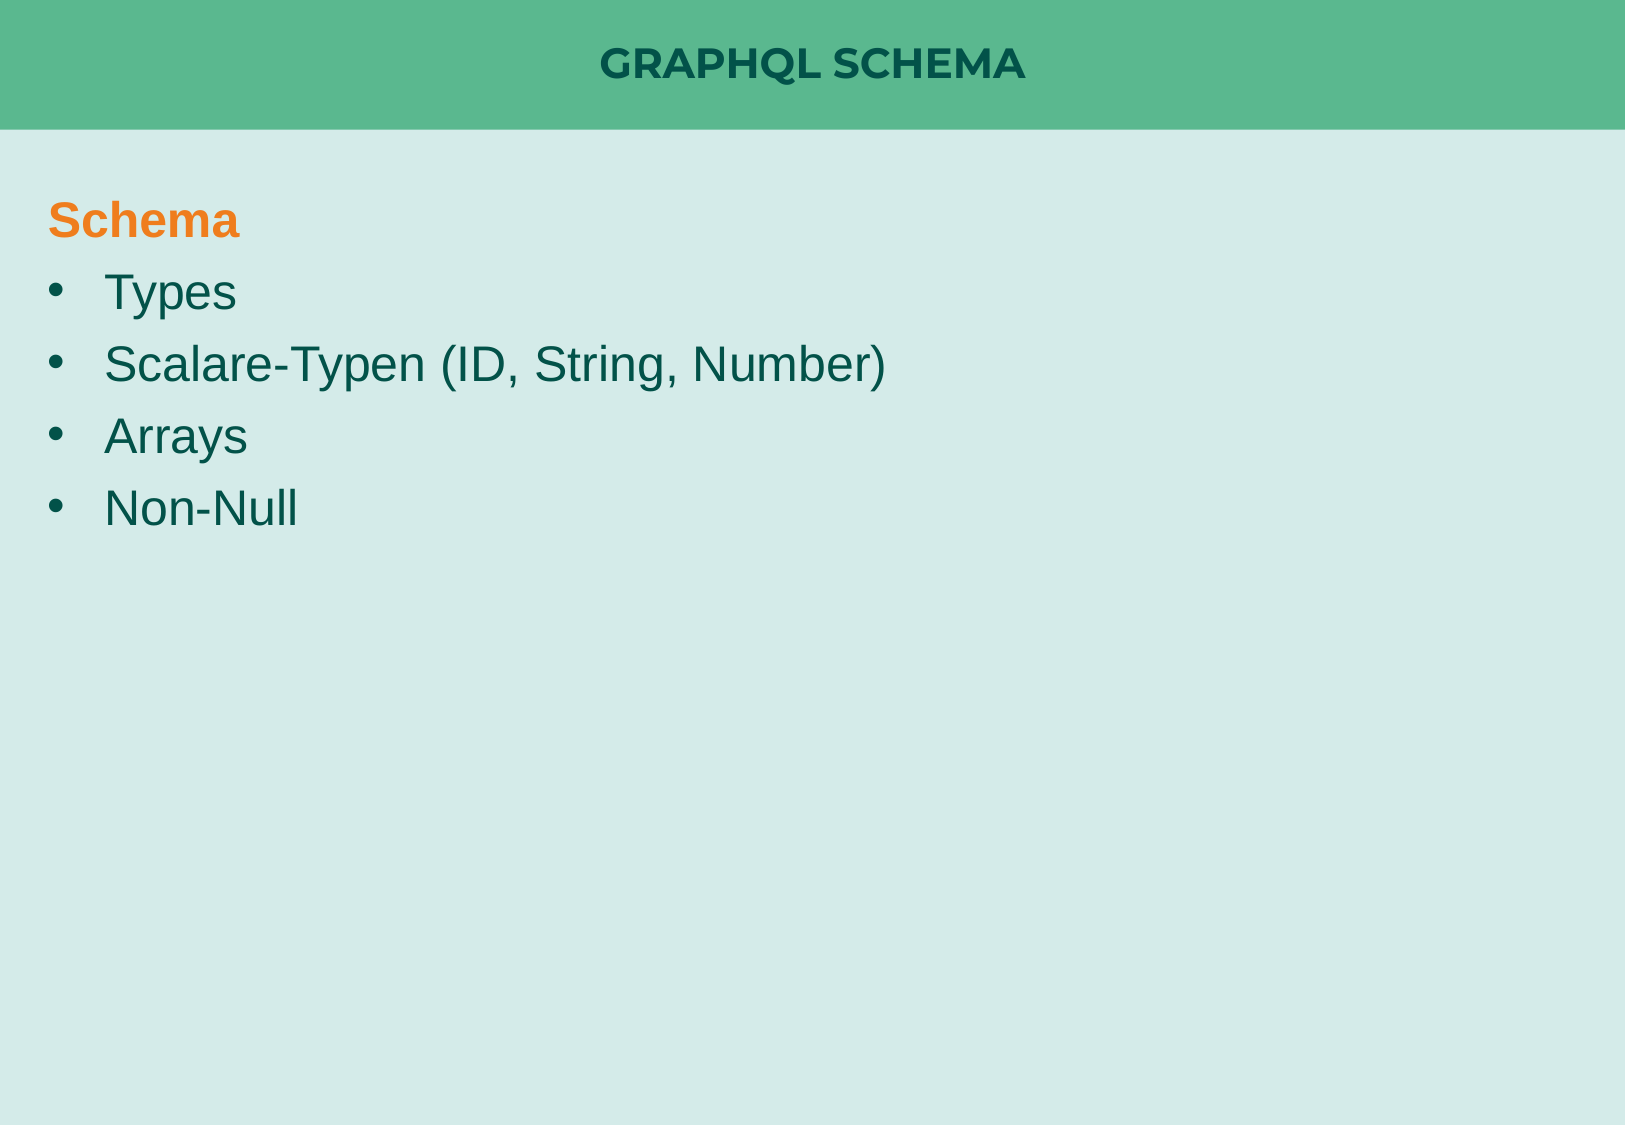

# GraphQL Schema
Schema
Types
Scalare-Typen (ID, String, Number)
Arrays
Non-Null